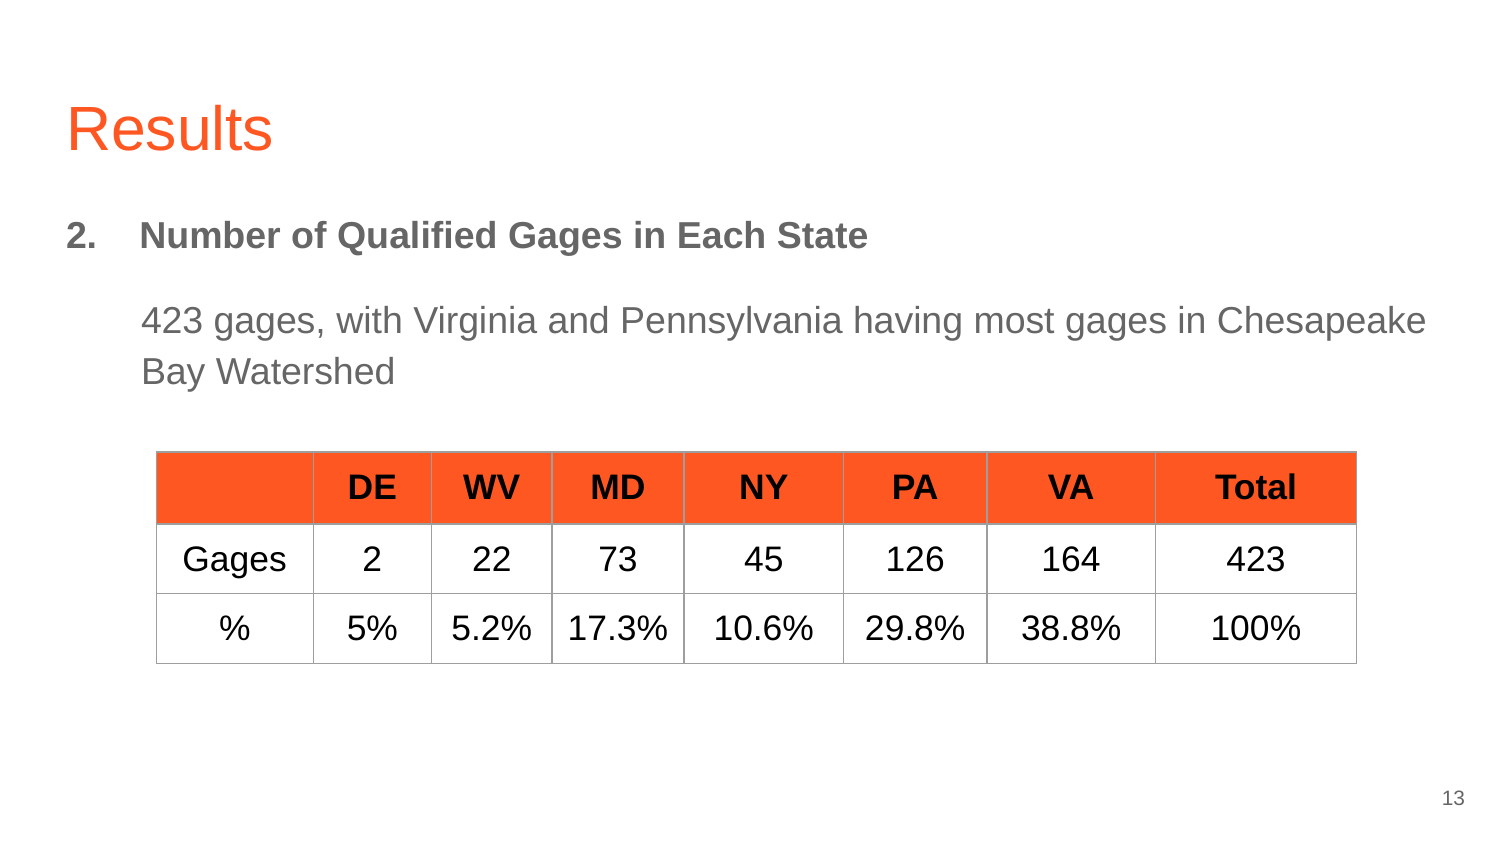

# Results
2.    Number of Qualified Gages in Each State
423 gages, with Virginia and Pennsylvania having most gages in Chesapeake Bay Watershed
|  | DE | WV | MD | NY | PA | VA | Total |
| --- | --- | --- | --- | --- | --- | --- | --- |
| Gages | 2 | 22 | 73 | 45 | 126 | 164 | 423 |
| % | 5% | 5.2% | 17.3% | 10.6% | 29.8% | 38.8% | 100% |
13